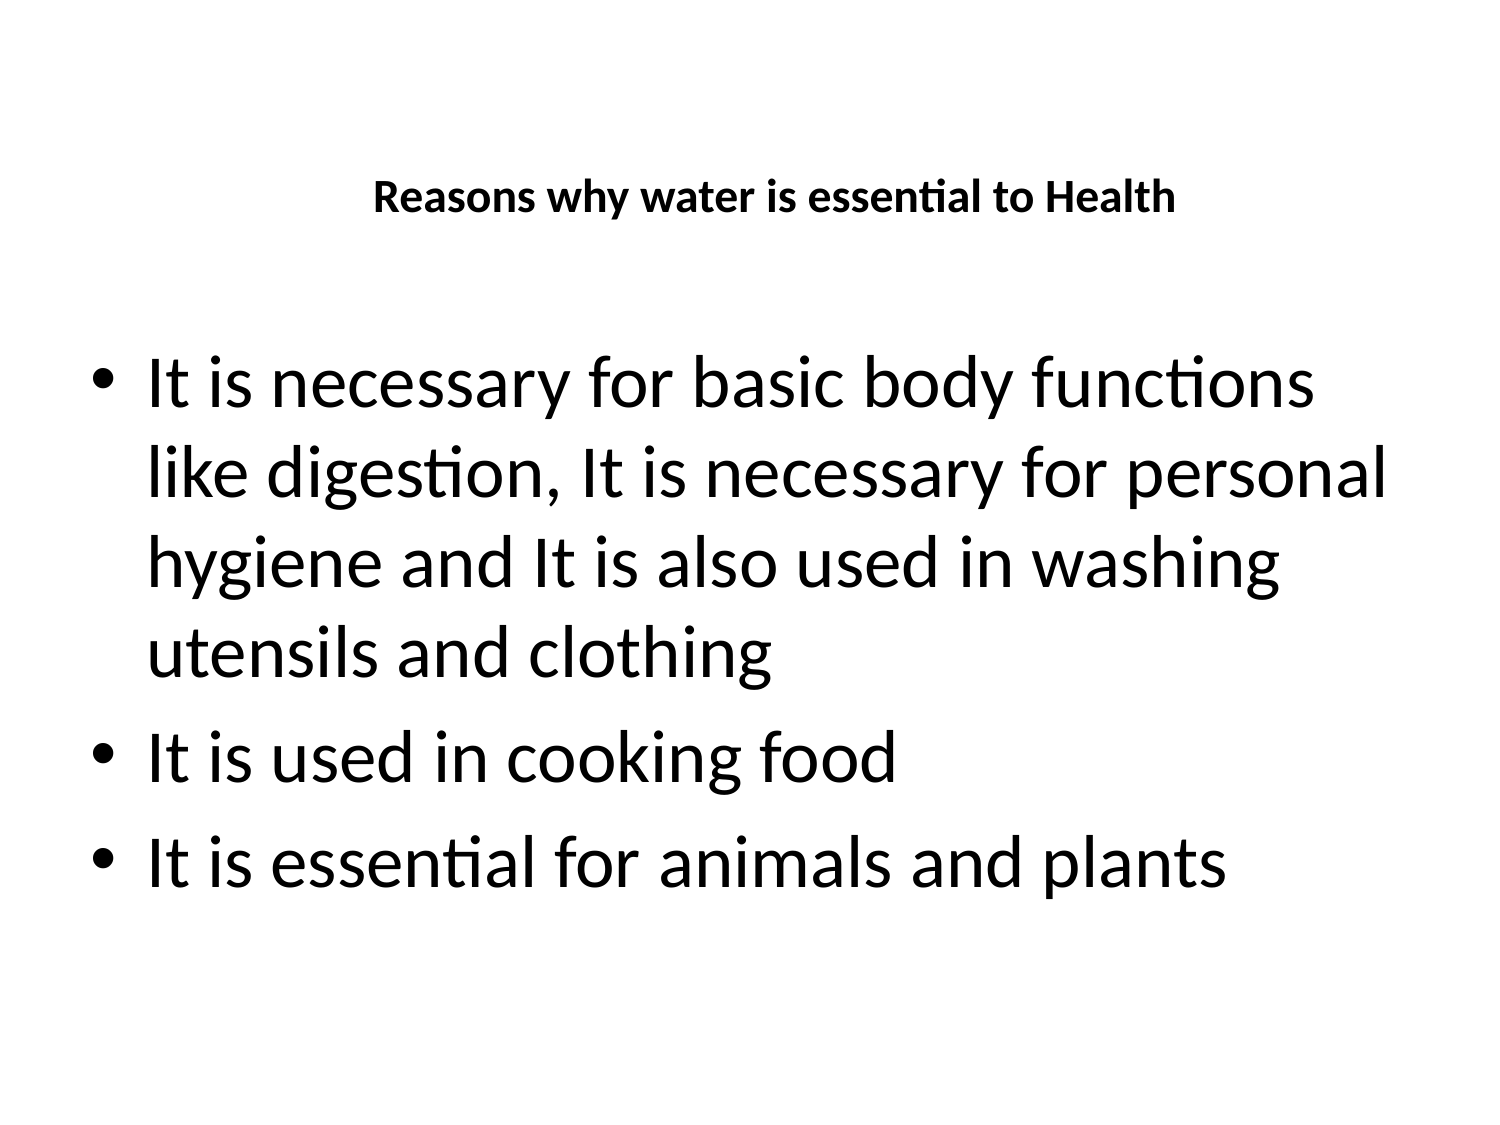

# Reasons why water is essential to Health
It is necessary for basic body functions like digestion, It is necessary for personal hygiene and It is also used in washing utensils and clothing
It is used in cooking food
It is essential for animals and plants